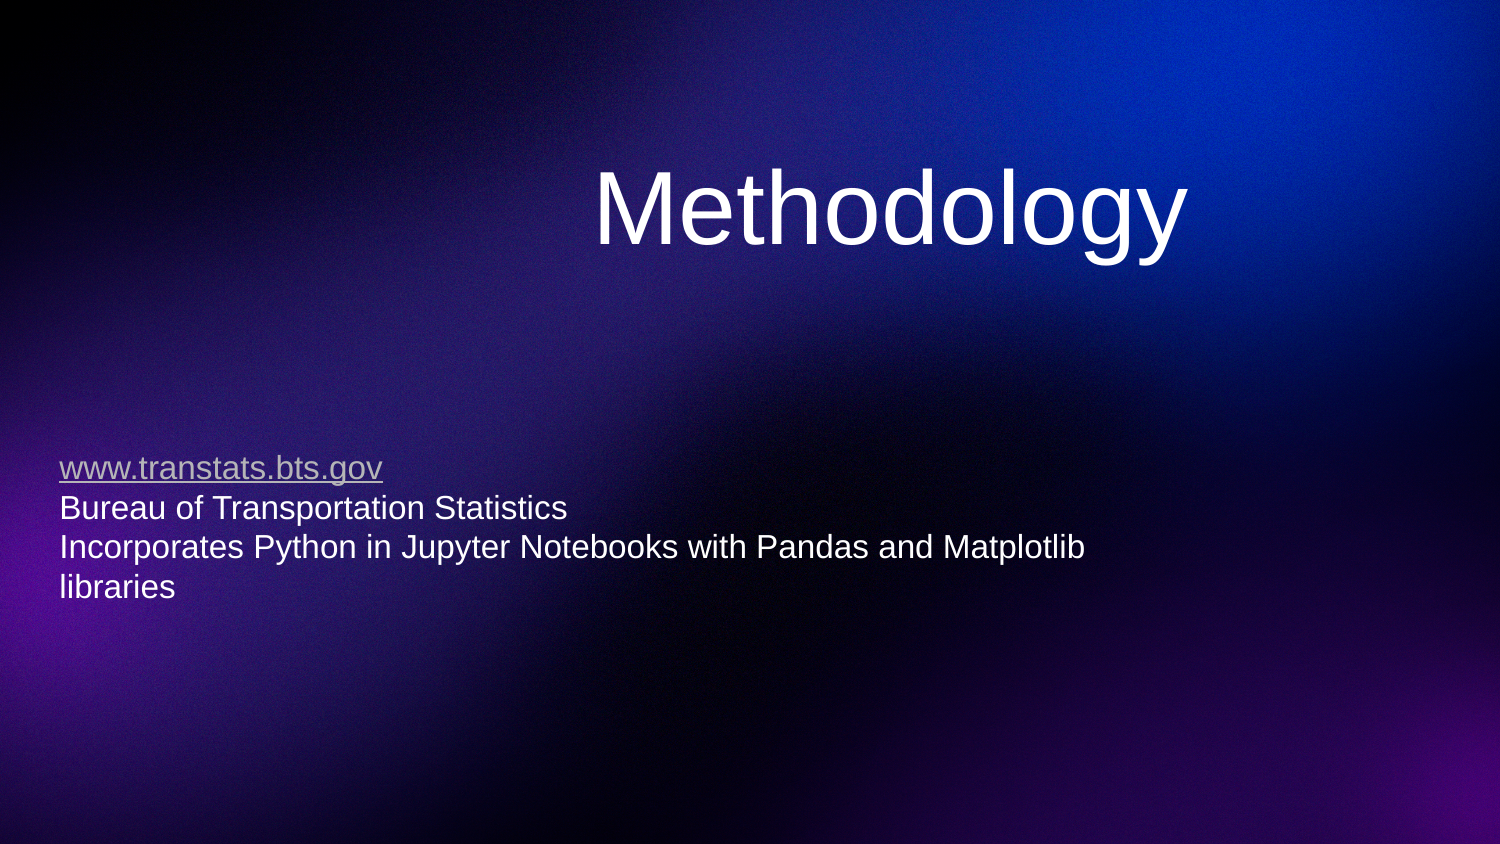

# Methodology
www.transtats.bts.gov
Bureau of Transportation Statistics
Incorporates Python in Jupyter Notebooks with Pandas and Matplotlib libraries